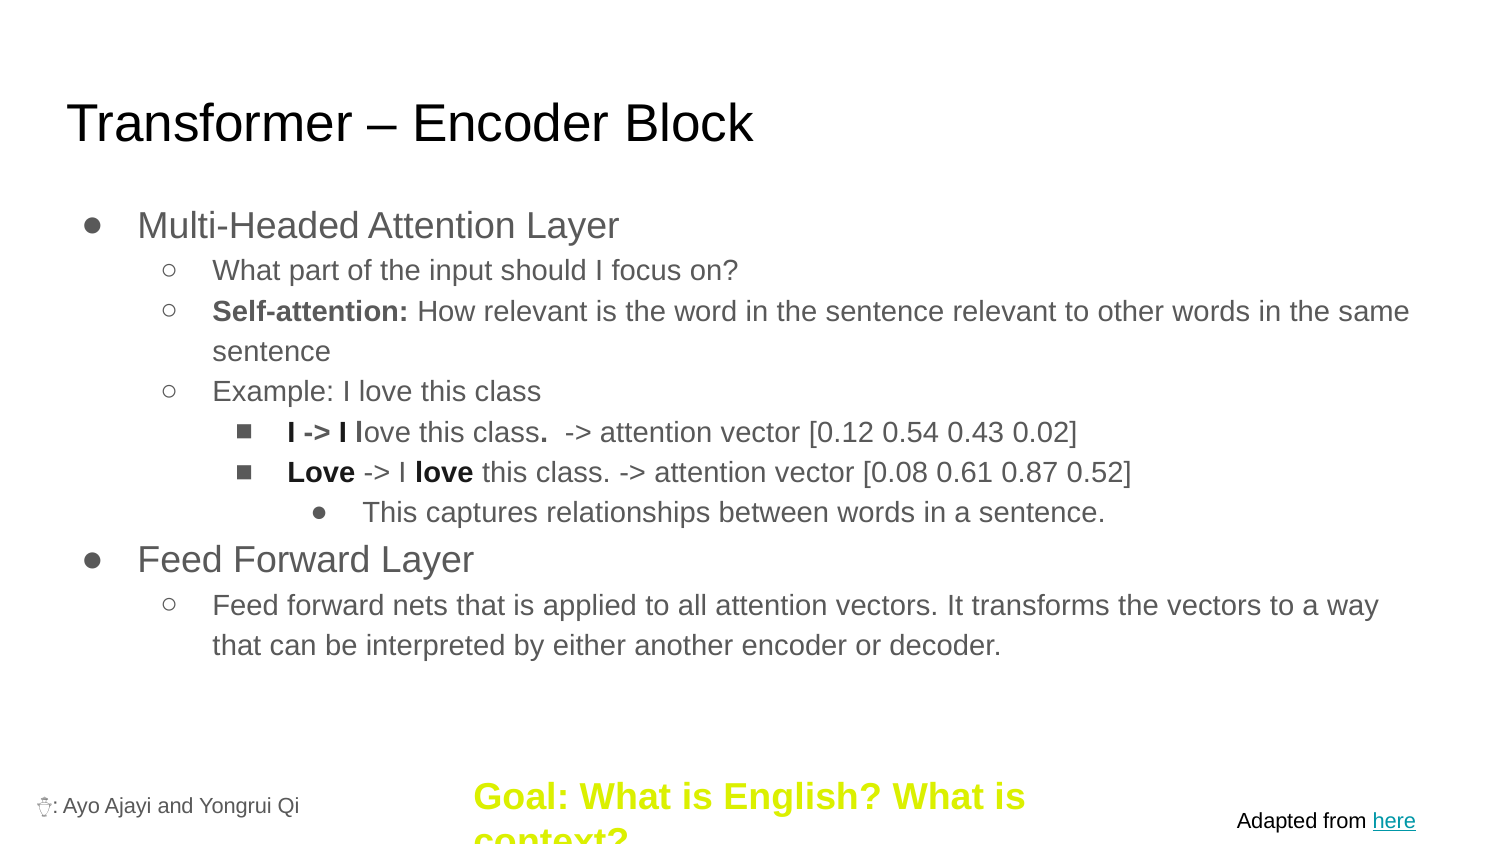

# Transformer – Encoder Block
Multi-Headed Attention Layer
What part of the input should I focus on?
Self-attention: How relevant is the word in the sentence relevant to other words in the same sentence
Example: I love this class
I -> I love this class.  -> attention vector [0.12 0.54 0.43 0.02]
Love -> I love this class. -> attention vector [0.08 0.61 0.87 0.52]
This captures relationships between words in a sentence.
Feed Forward Layer
Feed forward nets that is applied to all attention vectors. It transforms the vectors to a way that can be interpreted by either another encoder or decoder.

Goal: What is English? What is context?
🏺: Ayo Ajayi and Yongrui Qi
Adapted from here